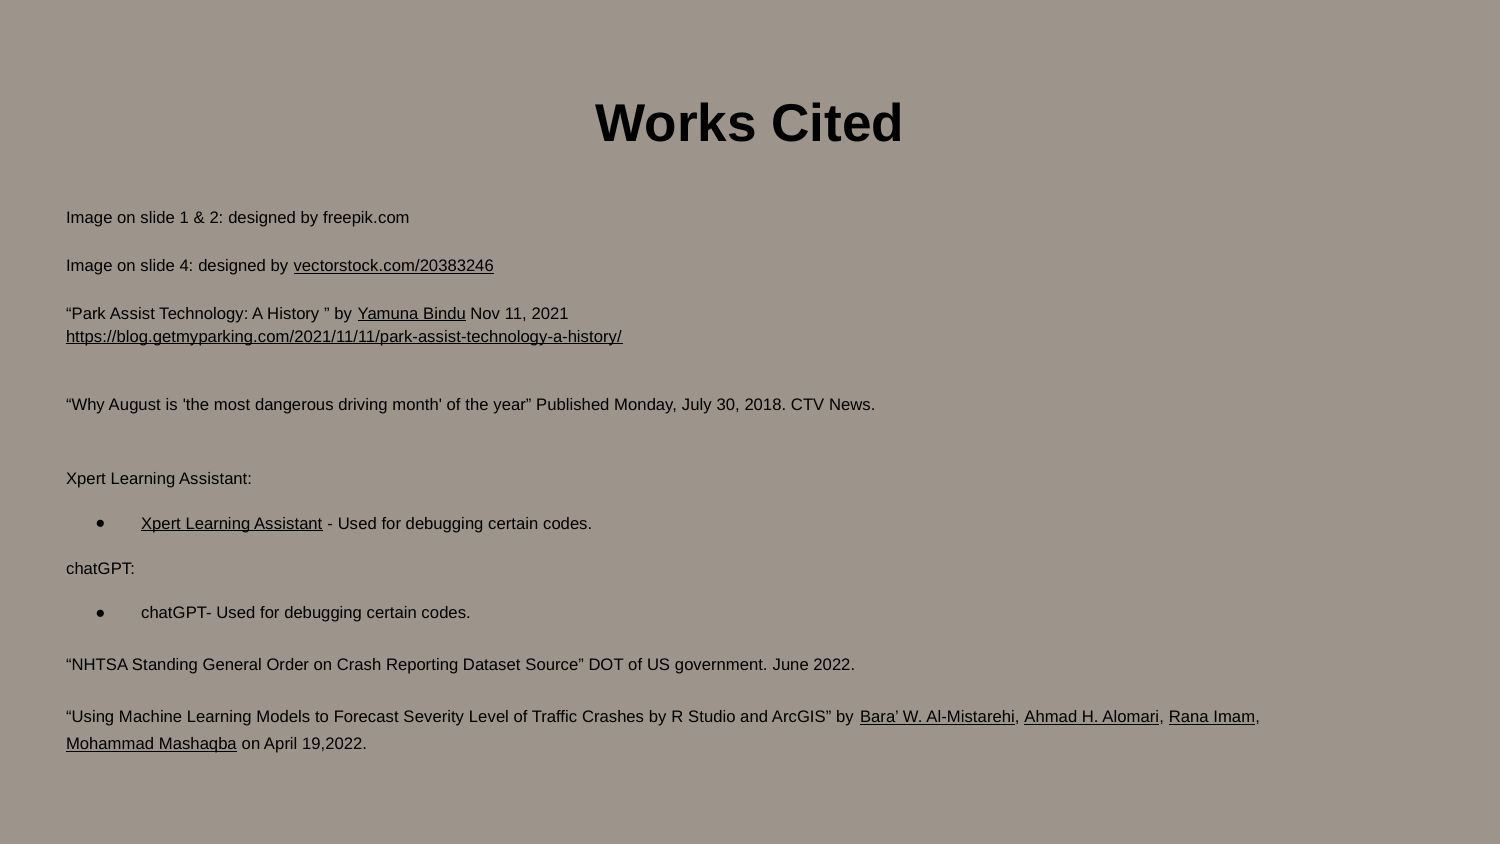

# Works Cited
Image on slide 1 & 2: designed by freepik.com
Image on slide 4: designed by vectorstock.com/20383246
“Park Assist Technology: A History ” by Yamuna Bindu Nov 11, 2021
https://blog.getmyparking.com/2021/11/11/park-assist-technology-a-history/

“Why August is 'the most dangerous driving month' of the year” Published Monday, July 30, 2018. CTV News.
Xpert Learning Assistant:
Xpert Learning Assistant - Used for debugging certain codes.
chatGPT:
chatGPT- Used for debugging certain codes.
“NHTSA Standing General Order on Crash Reporting Dataset Source” DOT of US government. June 2022.
“Using Machine Learning Models to Forecast Severity Level of Traffic Crashes by R Studio and ArcGIS” by Bara’ W. Al-Mistarehi, Ahmad H. Alomari, Rana Imam, Mohammad Mashaqba on April 19,2022.